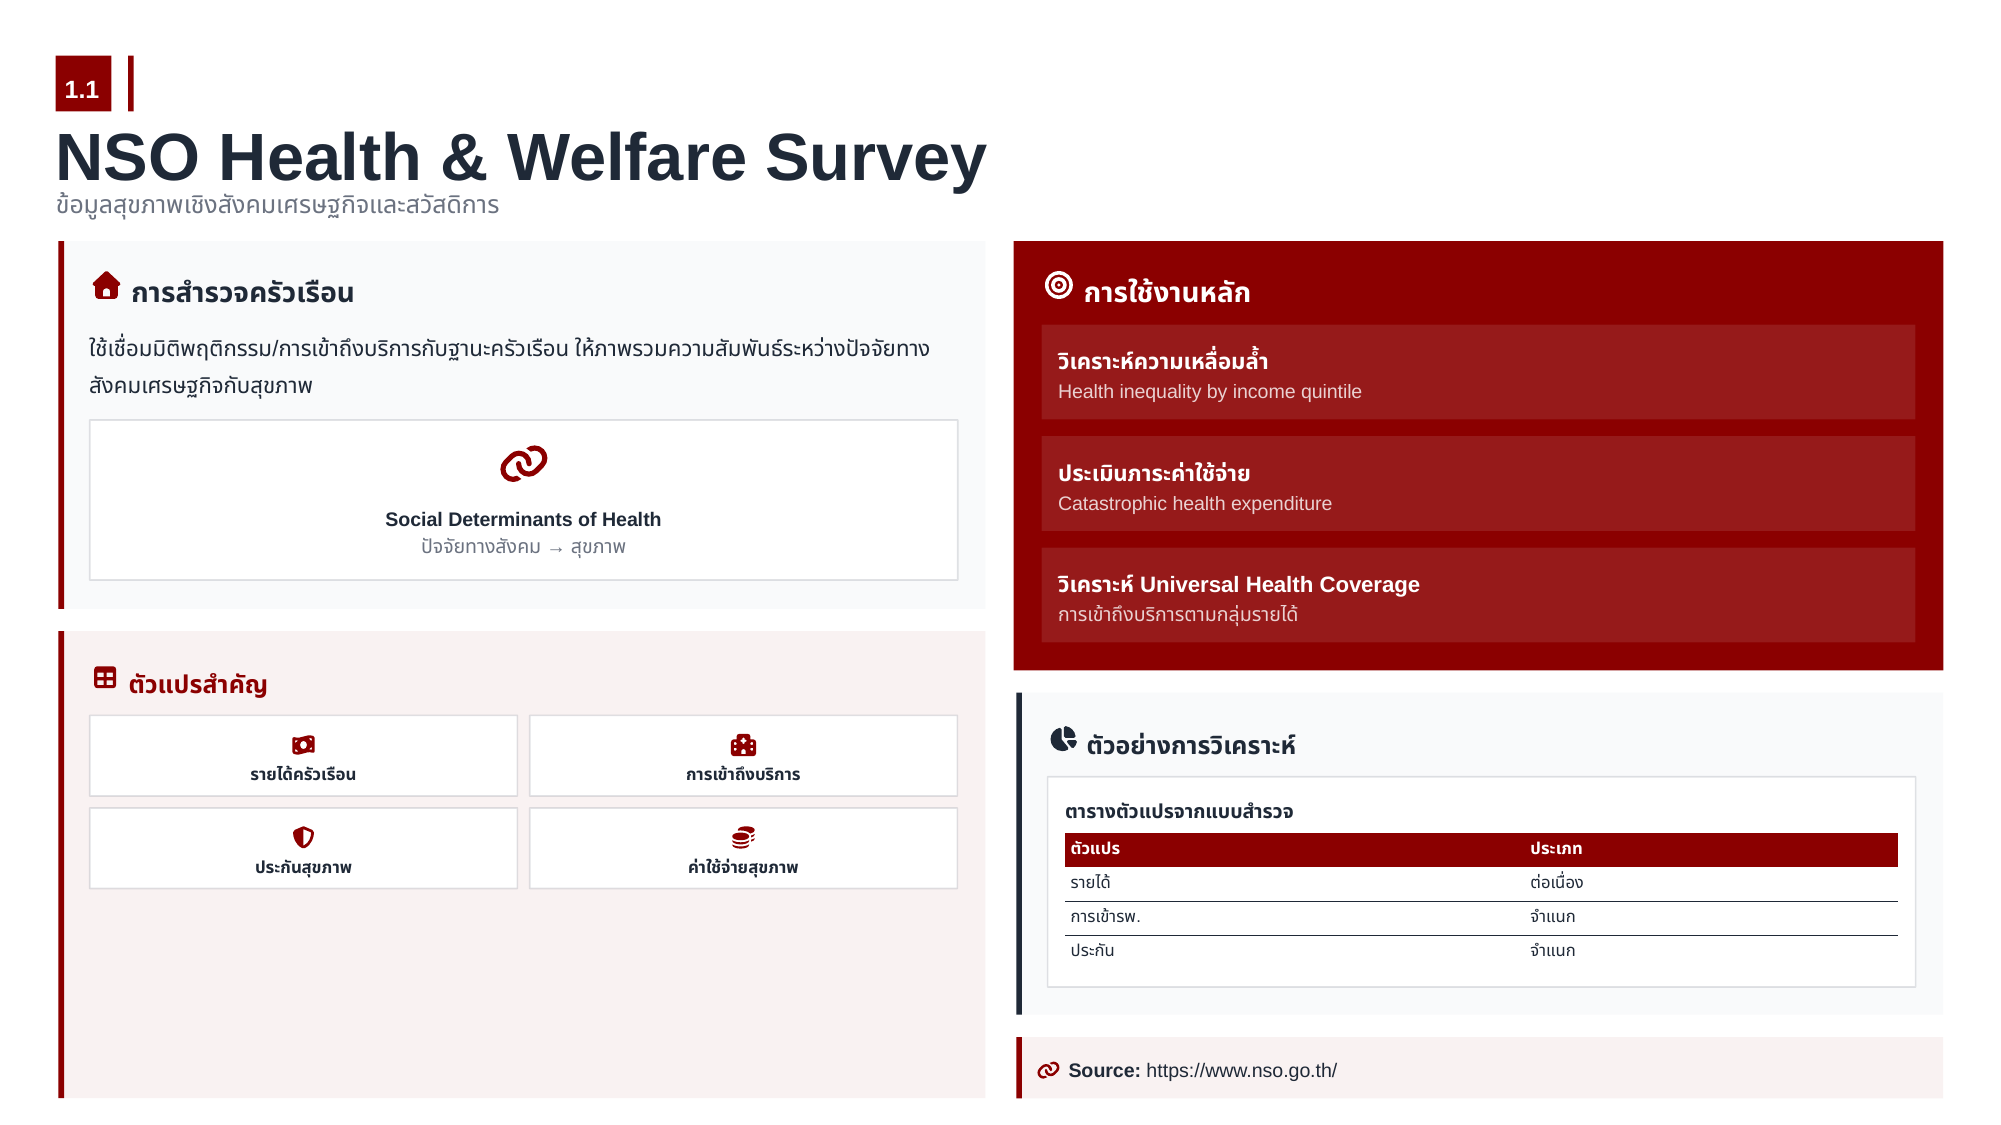

1.1
NSO Health & Welfare Survey
ข้อมูลสุขภาพเชิงสังคมเศรษฐกิจและสวัสดิการ

การสำรวจครัวเรือน
การใช้งานหลัก

ใช้เชื่อมมิติพฤติกรรม/การเข้าถึงบริการกับฐานะครัวเรือน ให้ภาพรวมความสัมพันธ์ระหว่างปัจจัยทางสังคมเศรษฐกิจกับสุขภาพ

วิเคราะห์ความเหลื่อมล้ำ
Health inequality by income quintile

ประเมินภาระค่าใช้จ่าย
Catastrophic health expenditure
Social Determinants of Health
ปัจจัยทางสังคม → สุขภาพ

วิเคราะห์ Universal Health Coverage
การเข้าถึงบริการตามกลุ่มรายได้

ตัวแปรสำคัญ

ตัวอย่างการวิเคราะห์

รายได้ครัวเรือน
การเข้าถึงบริการ

ตารางตัวแปรจากแบบสำรวจ

| ตัวแปร | ประเภท |
| --- | --- |
| รายได้ | ต่อเนื่อง |
| การเข้ารพ. | จำแนก |
| ประกัน | จำแนก |
ประกันสุขภาพ
ค่าใช้จ่ายสุขภาพ

Source: https://www.nso.go.th/